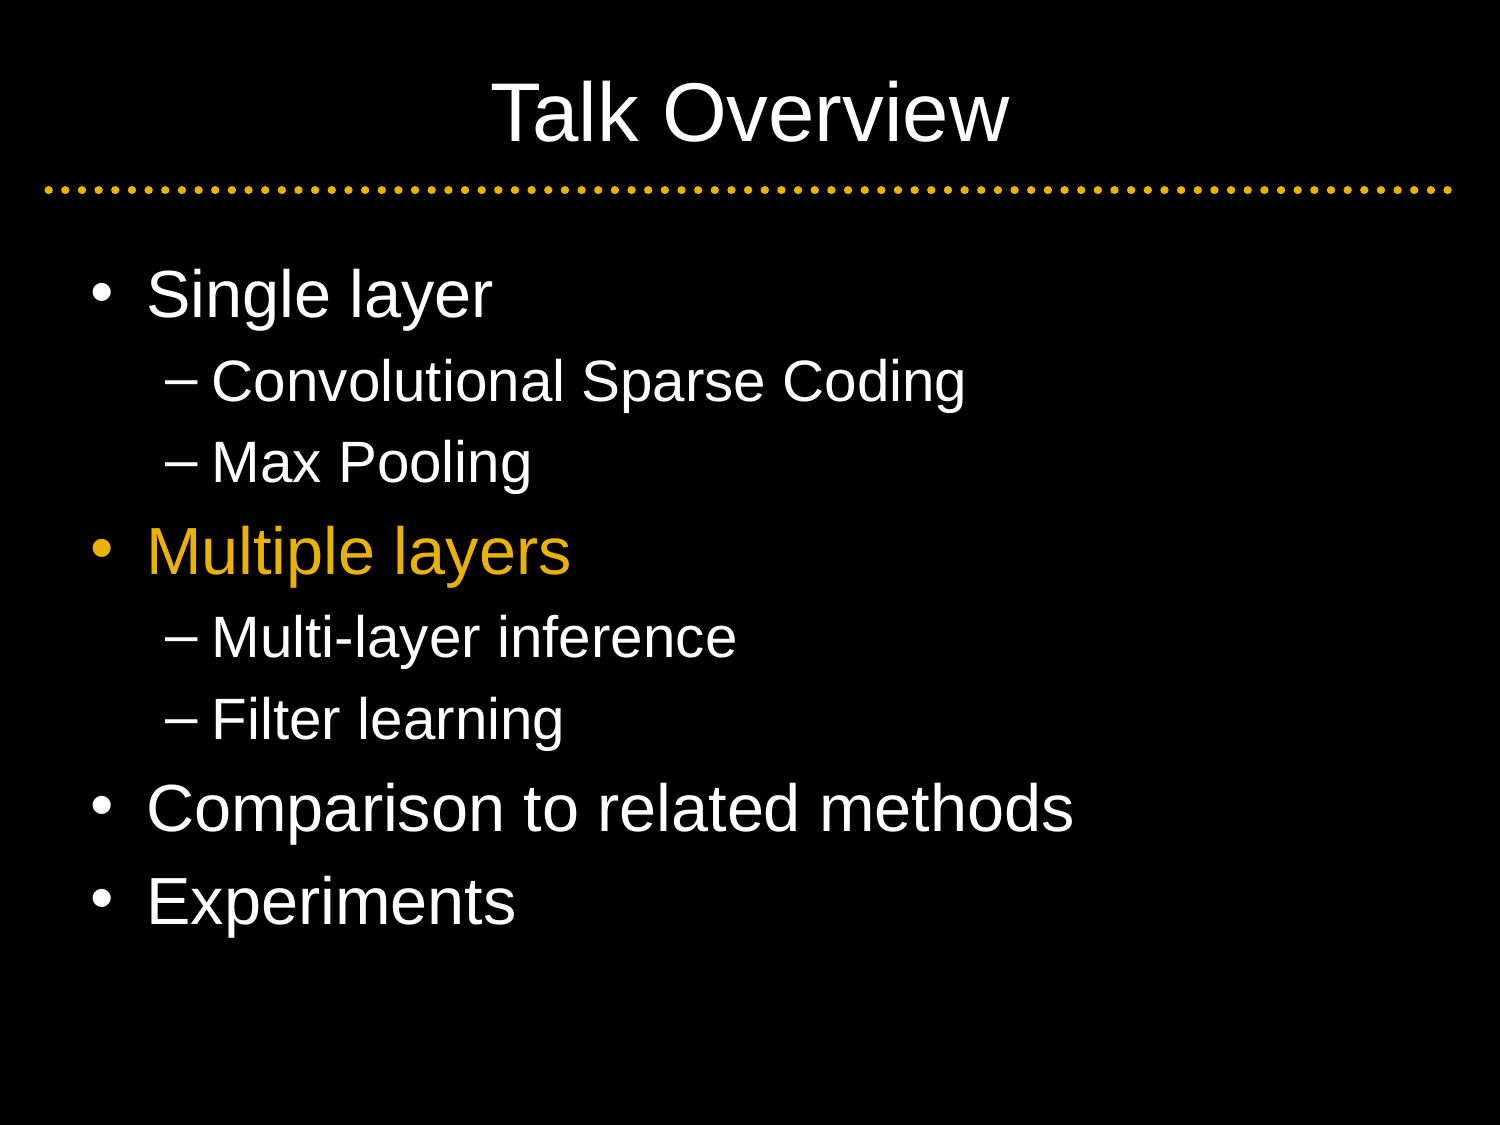

# Talk Overview
Single layer
Convolutional Sparse Coding
Max Pooling
Multiple layers
Multi-layer inference
Filter learning
Comparison to related methods
Experiments